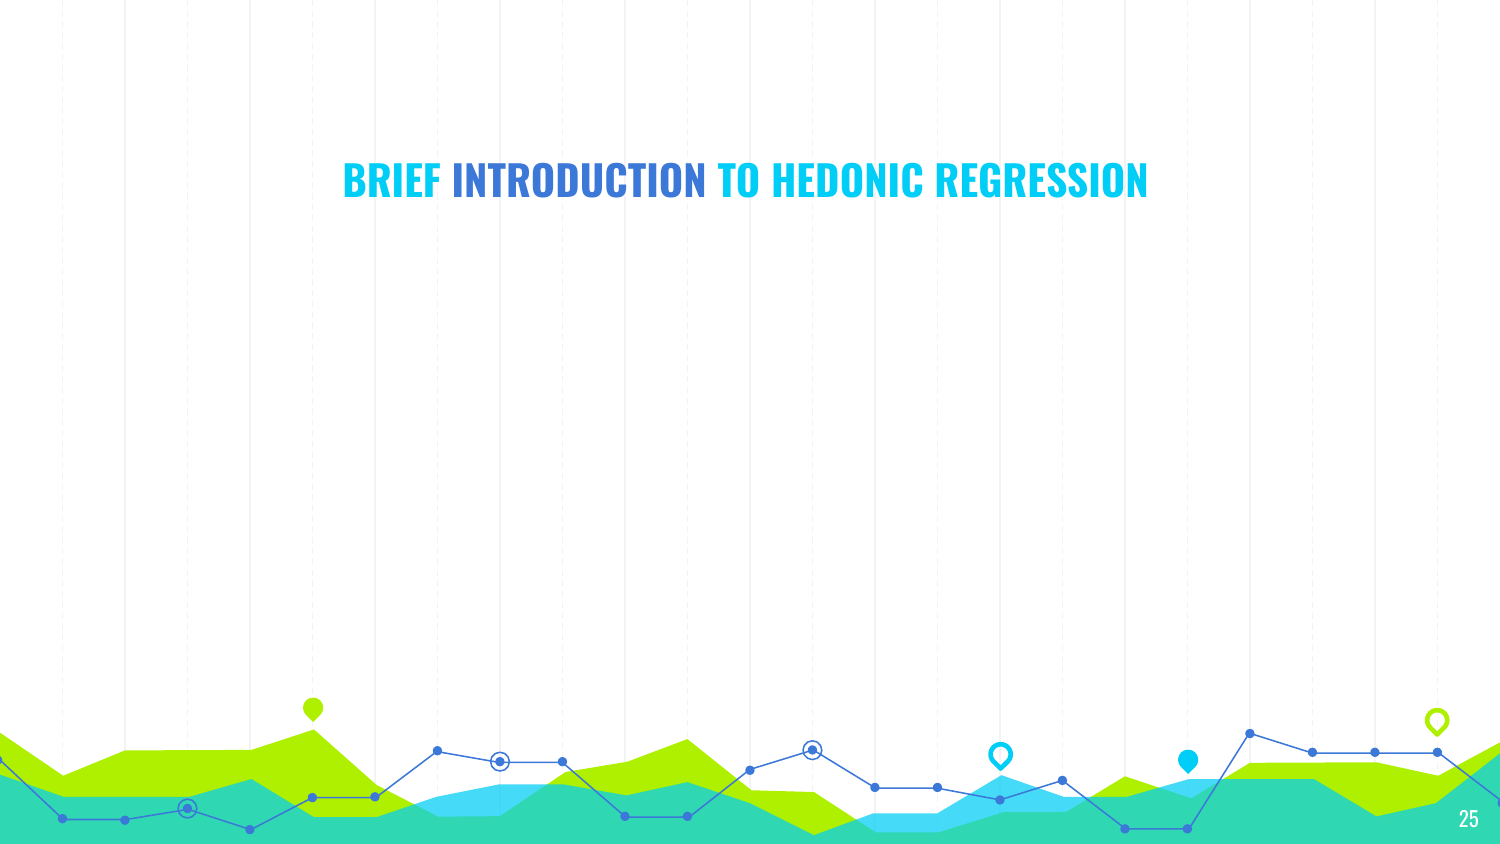

# BRIEF INTRODUCTION TO HEDONIC REGRESSION

25